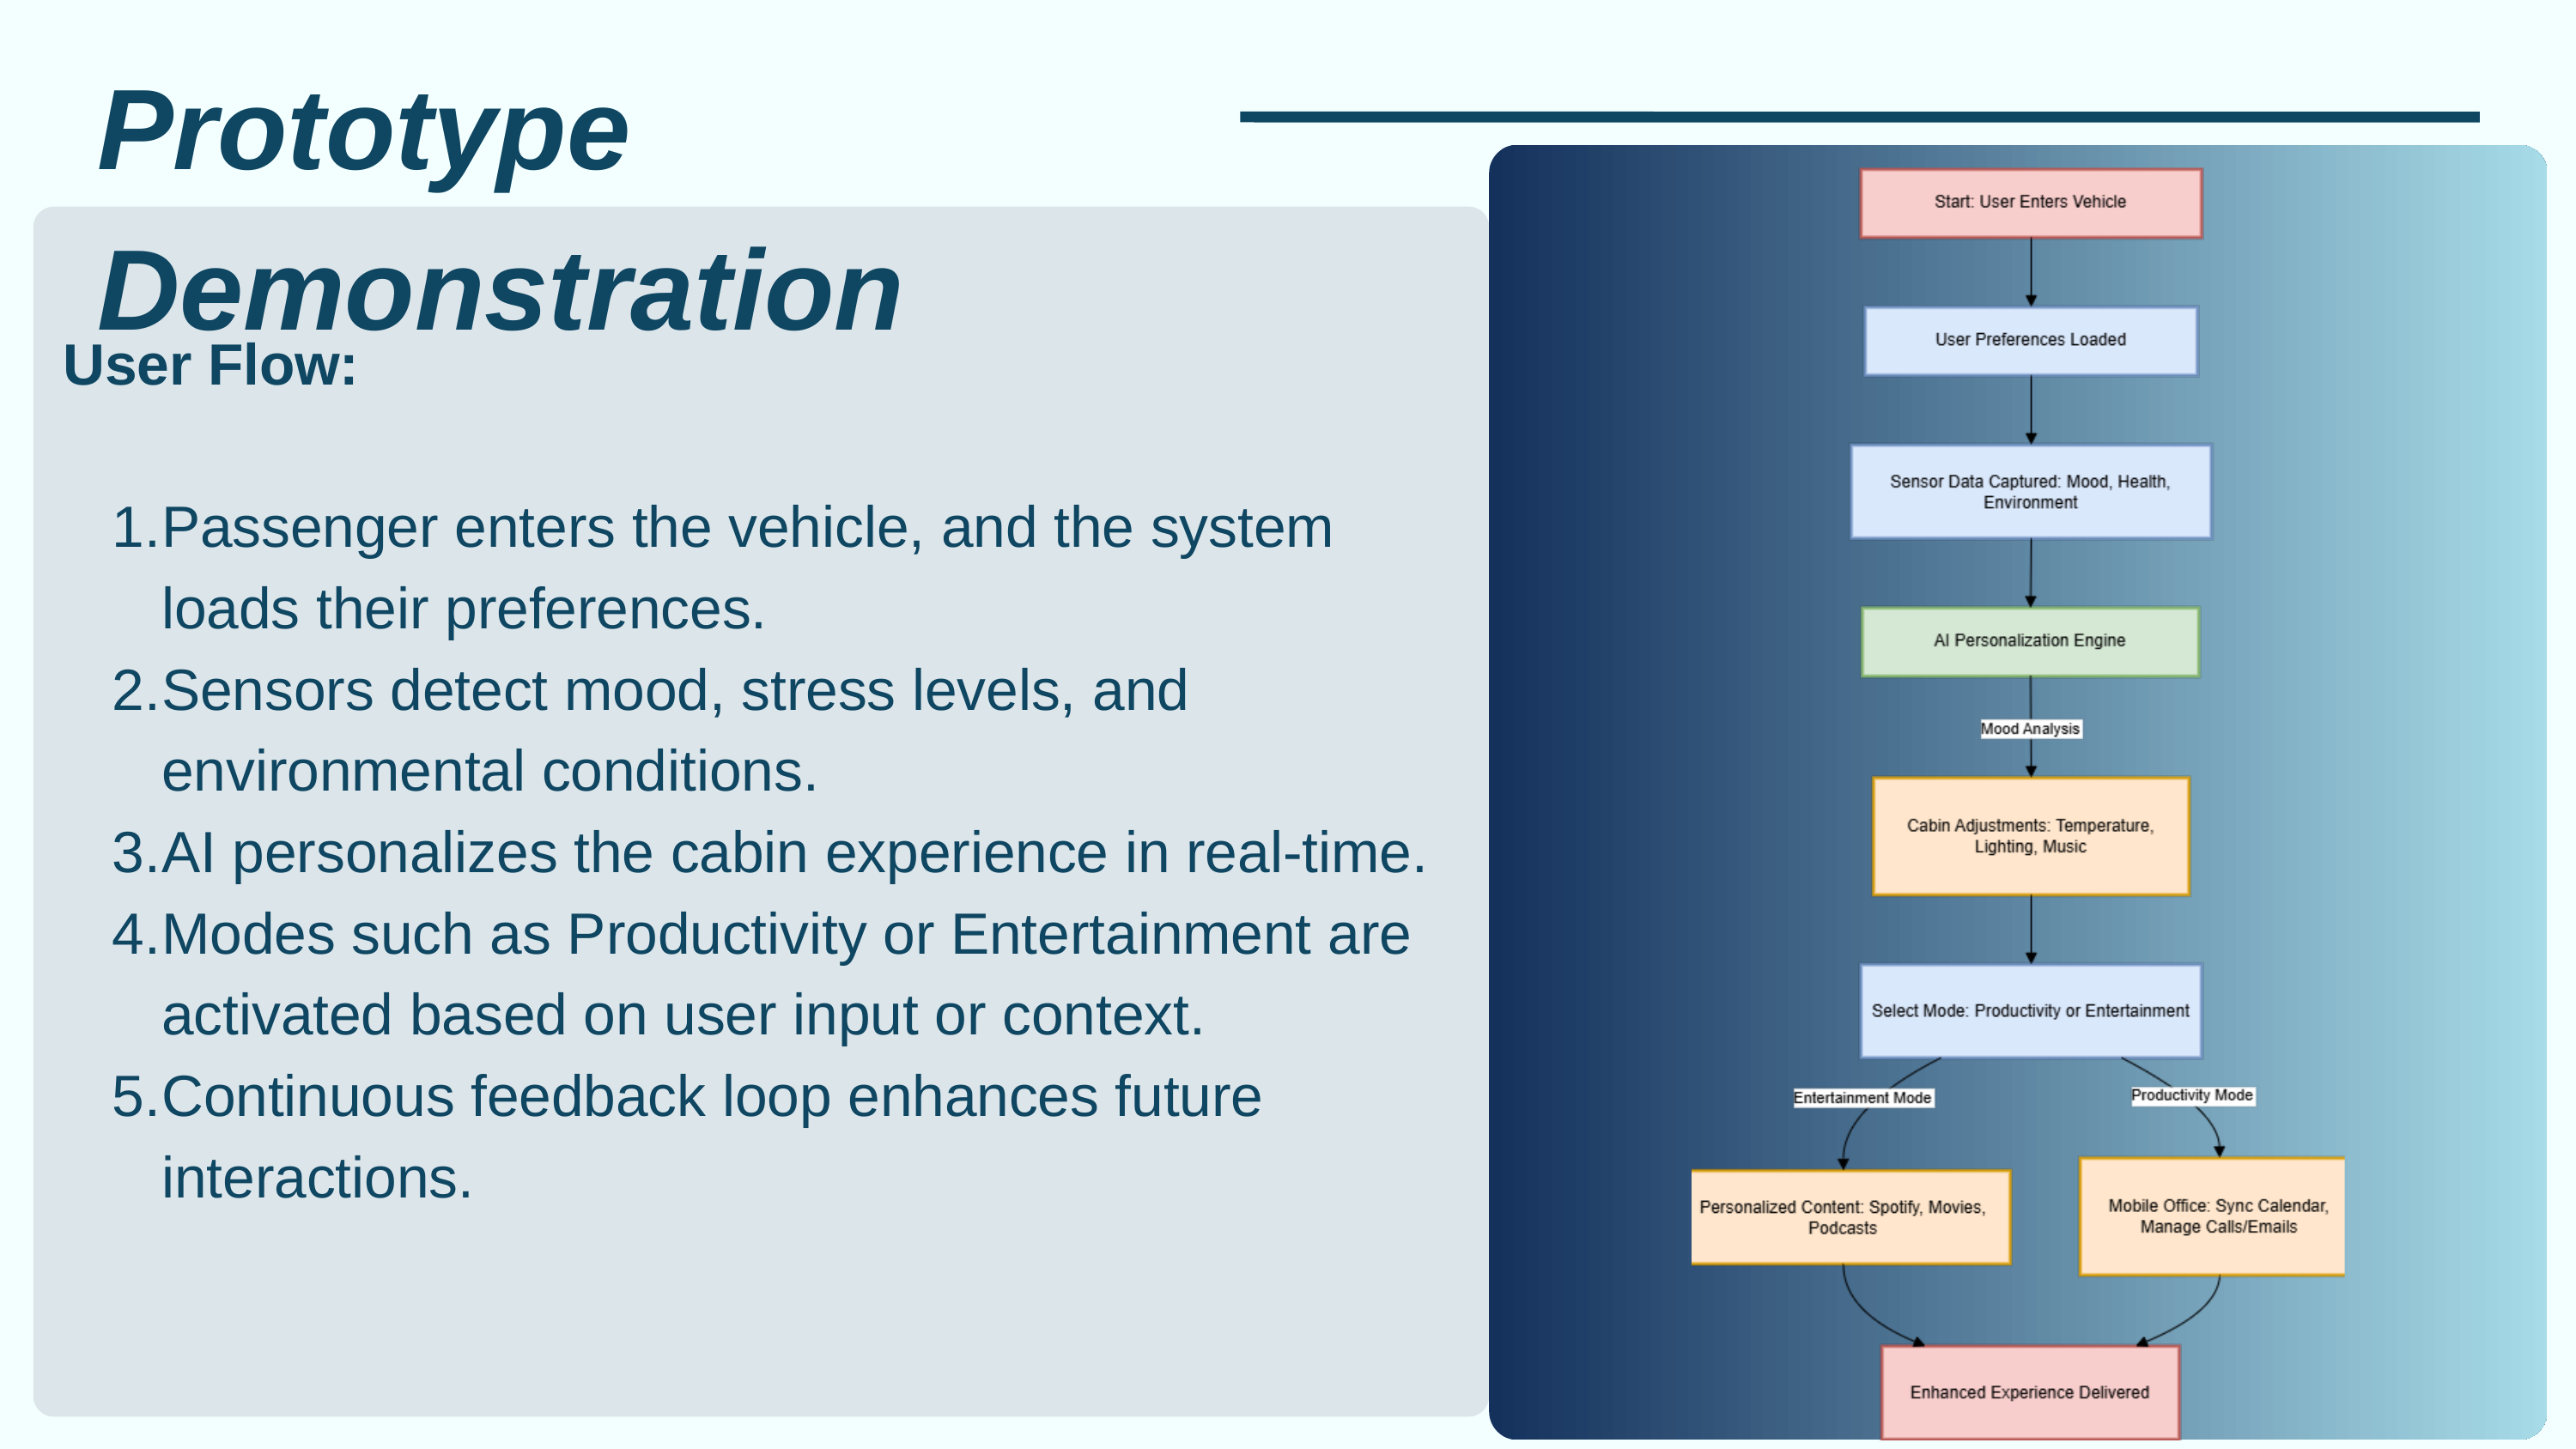

Prototype Demonstration

User Flow:

Passenger enters the vehicle, and the system loads their preferences.
Sensors detect mood, stress levels, and environmental conditions.
AI personalizes the cabin experience in real-time.
Modes such as Productivity or Entertainment are activated based on user input or context.
Continuous feedback loop enhances future interactions.